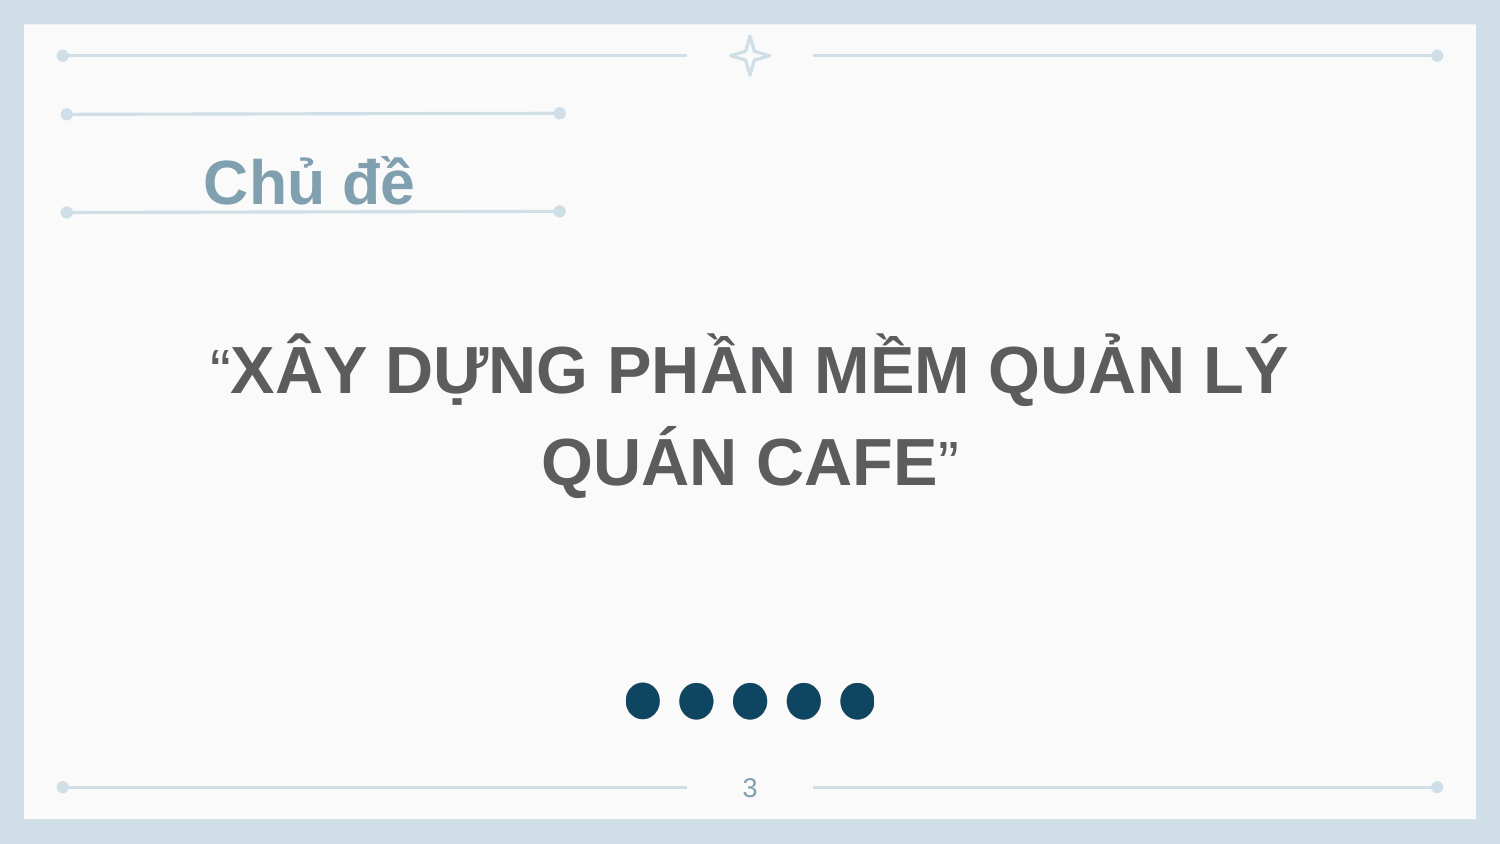

# Chủ đề
“XÂY DỰNG PHẦN MỀM QUẢN LÝ QUÁN CAFE”

3